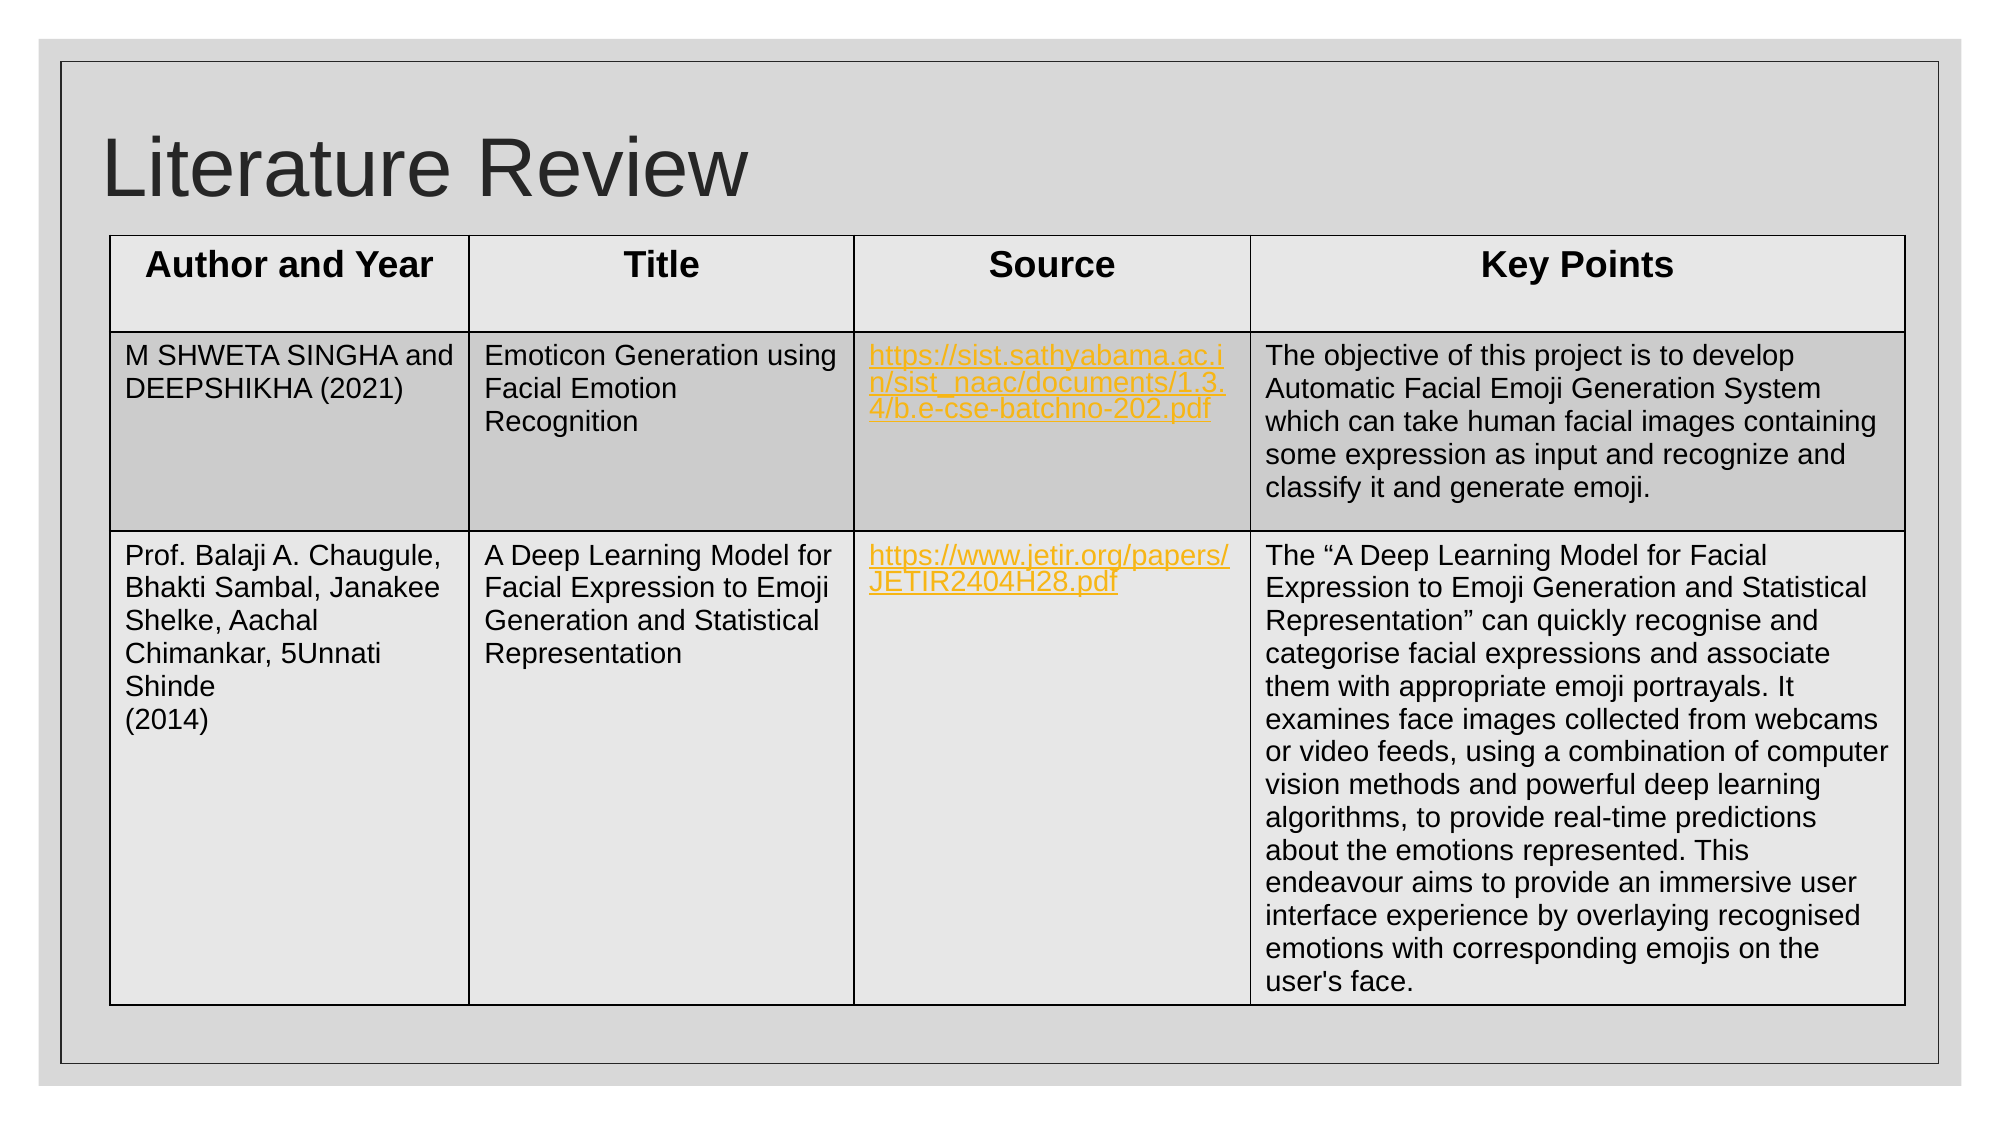

# Literature Review
| Author and Year | Title | Source | Key Points |
| --- | --- | --- | --- |
| M SHWETA SINGHA and DEEPSHIKHA (2021) | Emoticon Generation using Facial Emotion Recognition | https://sist.sathyabama.ac.in/sist\_naac/documents/1.3.4/b.e-cse-batchno-202.pdf | The objective of this project is to develop Automatic Facial Emoji Generation System which can take human facial images containing some expression as input and recognize and classify it and generate emoji. |
| Prof. Balaji A. Chaugule, Bhakti Sambal, Janakee Shelke, Aachal Chimankar, 5Unnati Shinde (2014) | A Deep Learning Model for Facial Expression to Emoji Generation and Statistical Representation | https://www.jetir.org/papers/JETIR2404H28.pdf | The “A Deep Learning Model for Facial Expression to Emoji Generation and Statistical Representation” can quickly recognise and categorise facial expressions and associate them with appropriate emoji portrayals. It examines face images collected from webcams or video feeds, using a combination of computer vision methods and powerful deep learning algorithms, to provide real-time predictions about the emotions represented. This endeavour aims to provide an immersive user interface experience by overlaying recognised emotions with corresponding emojis on the user's face. |